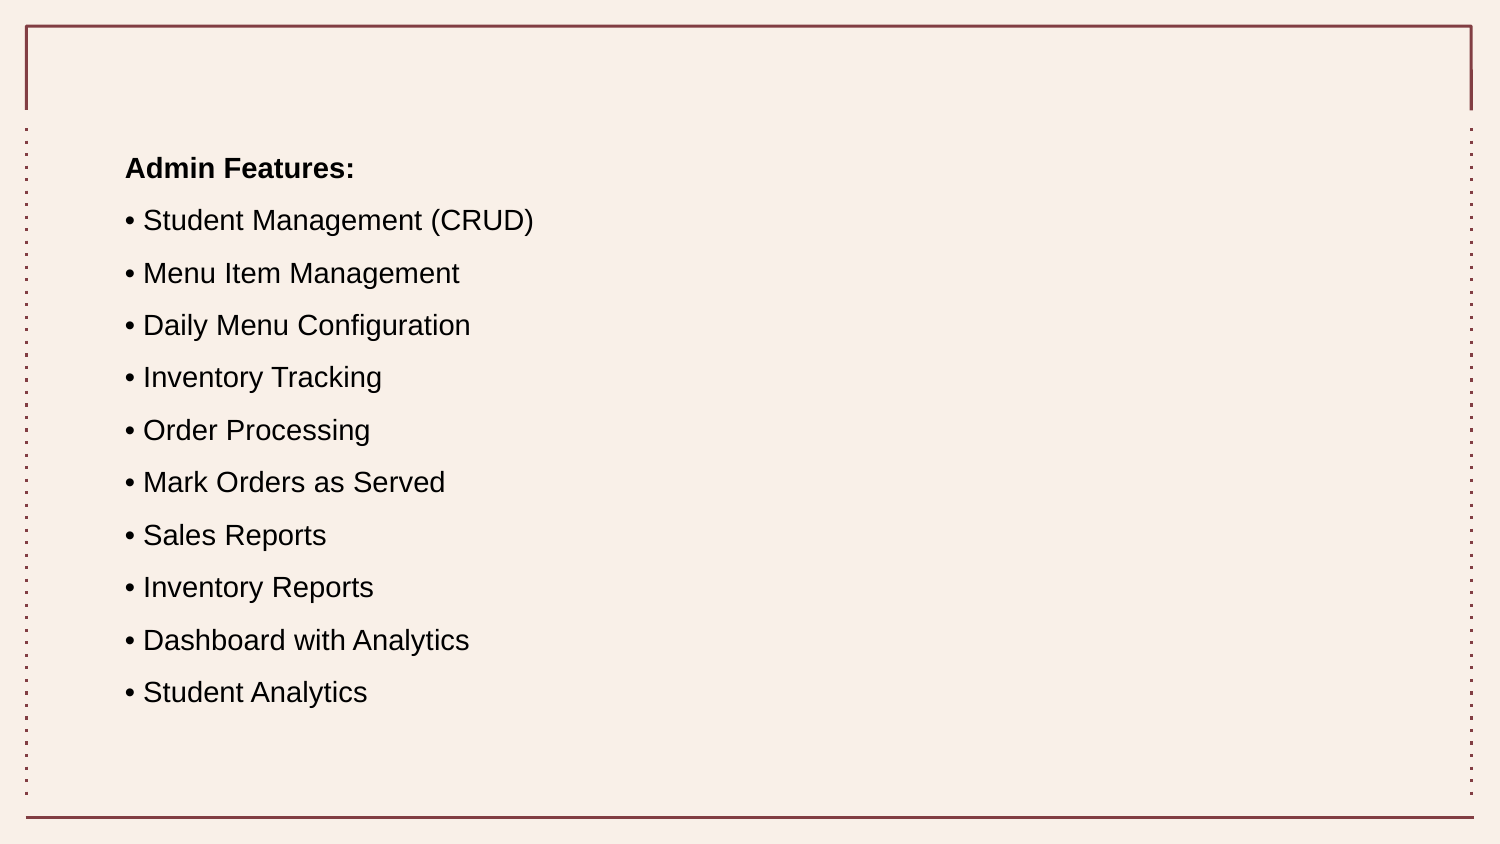

Admin Features:
• Student Management (CRUD)
• Menu Item Management
• Daily Menu Configuration
• Inventory Tracking
• Order Processing
• Mark Orders as Served
• Sales Reports
• Inventory Reports
• Dashboard with Analytics
• Student Analytics